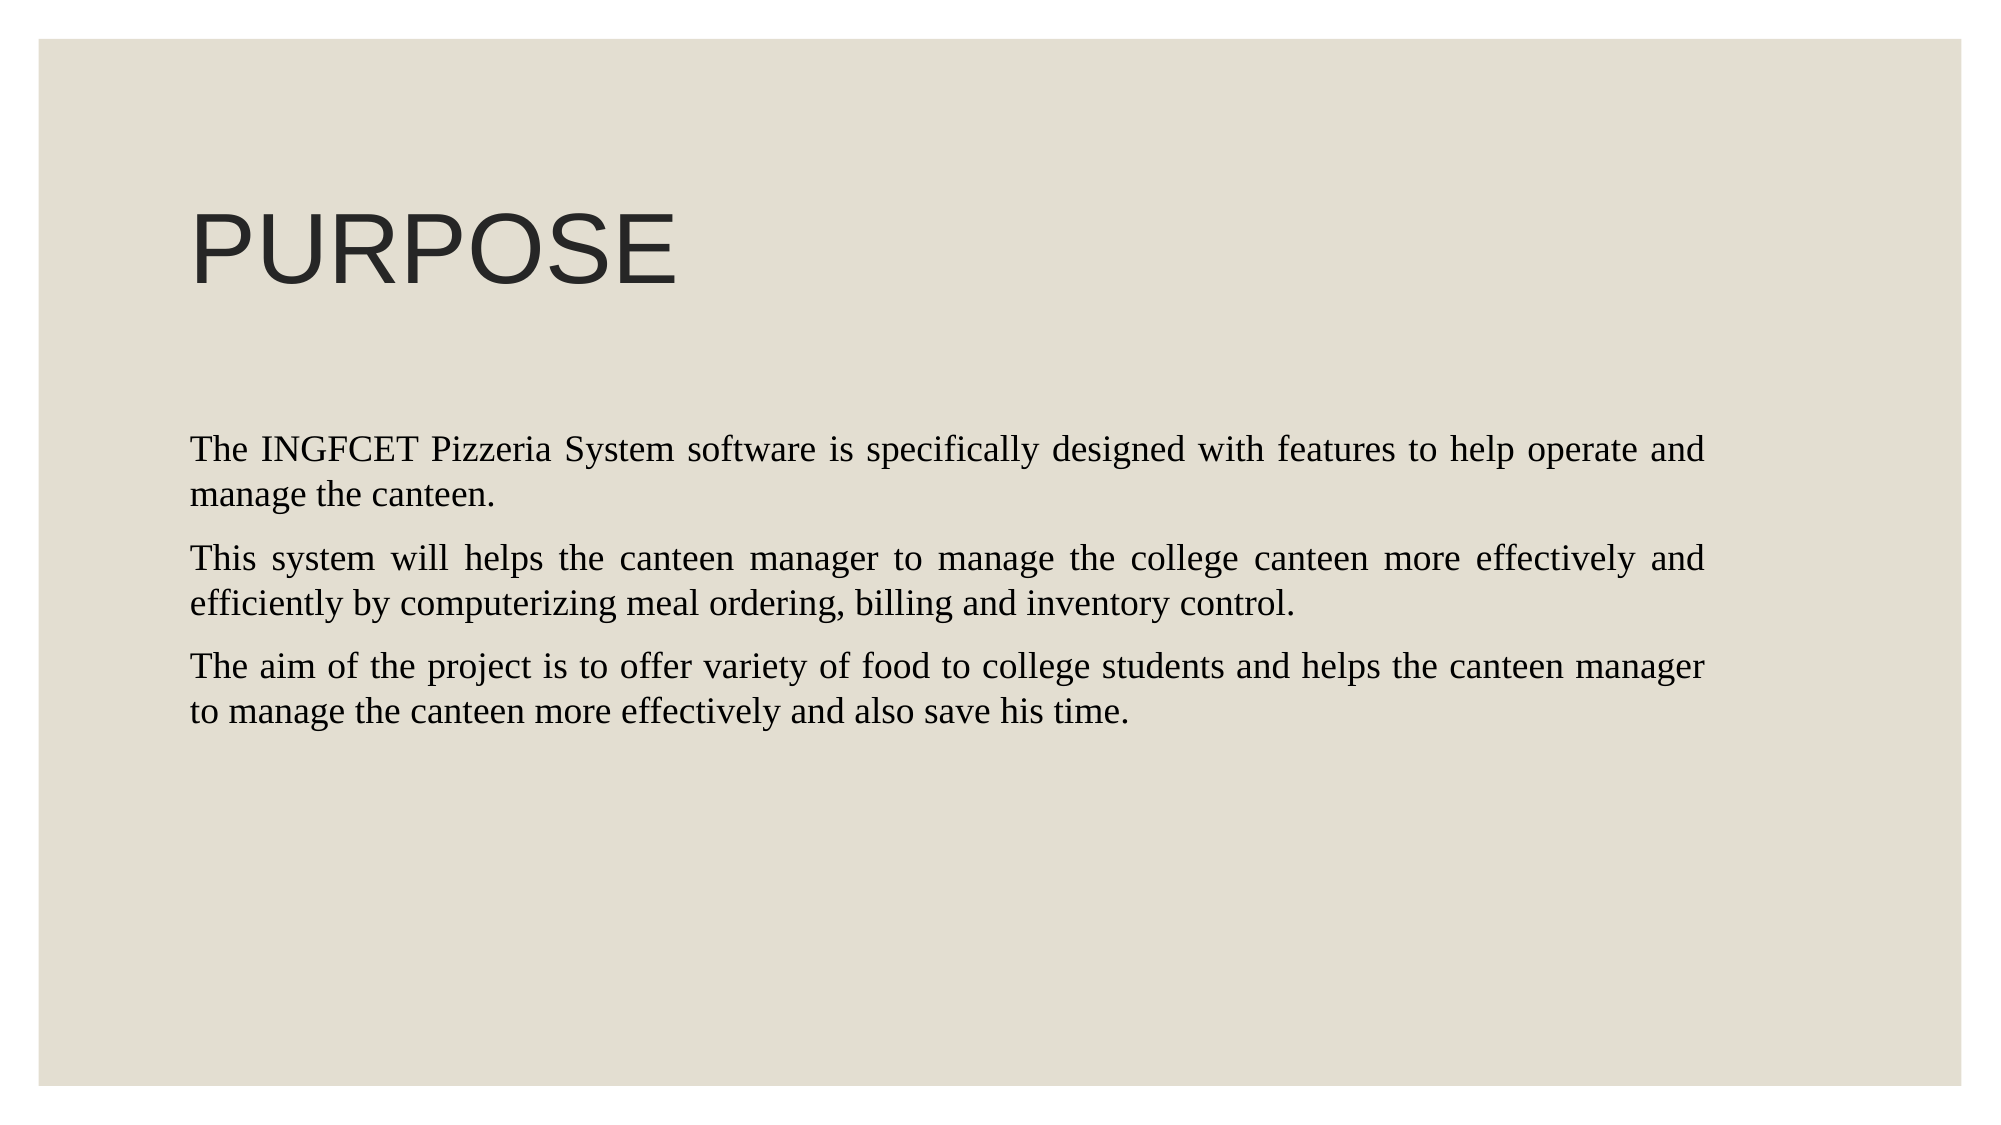

# PURPOSE
The INGFCET Pizzeria System software is specifically designed with features to help operate and manage the canteen.
This system will helps the canteen manager to manage the college canteen more effectively and efficiently by computerizing meal ordering, billing and inventory control.
The aim of the project is to offer variety of food to college students and helps the canteen manager to manage the canteen more effectively and also save his time.